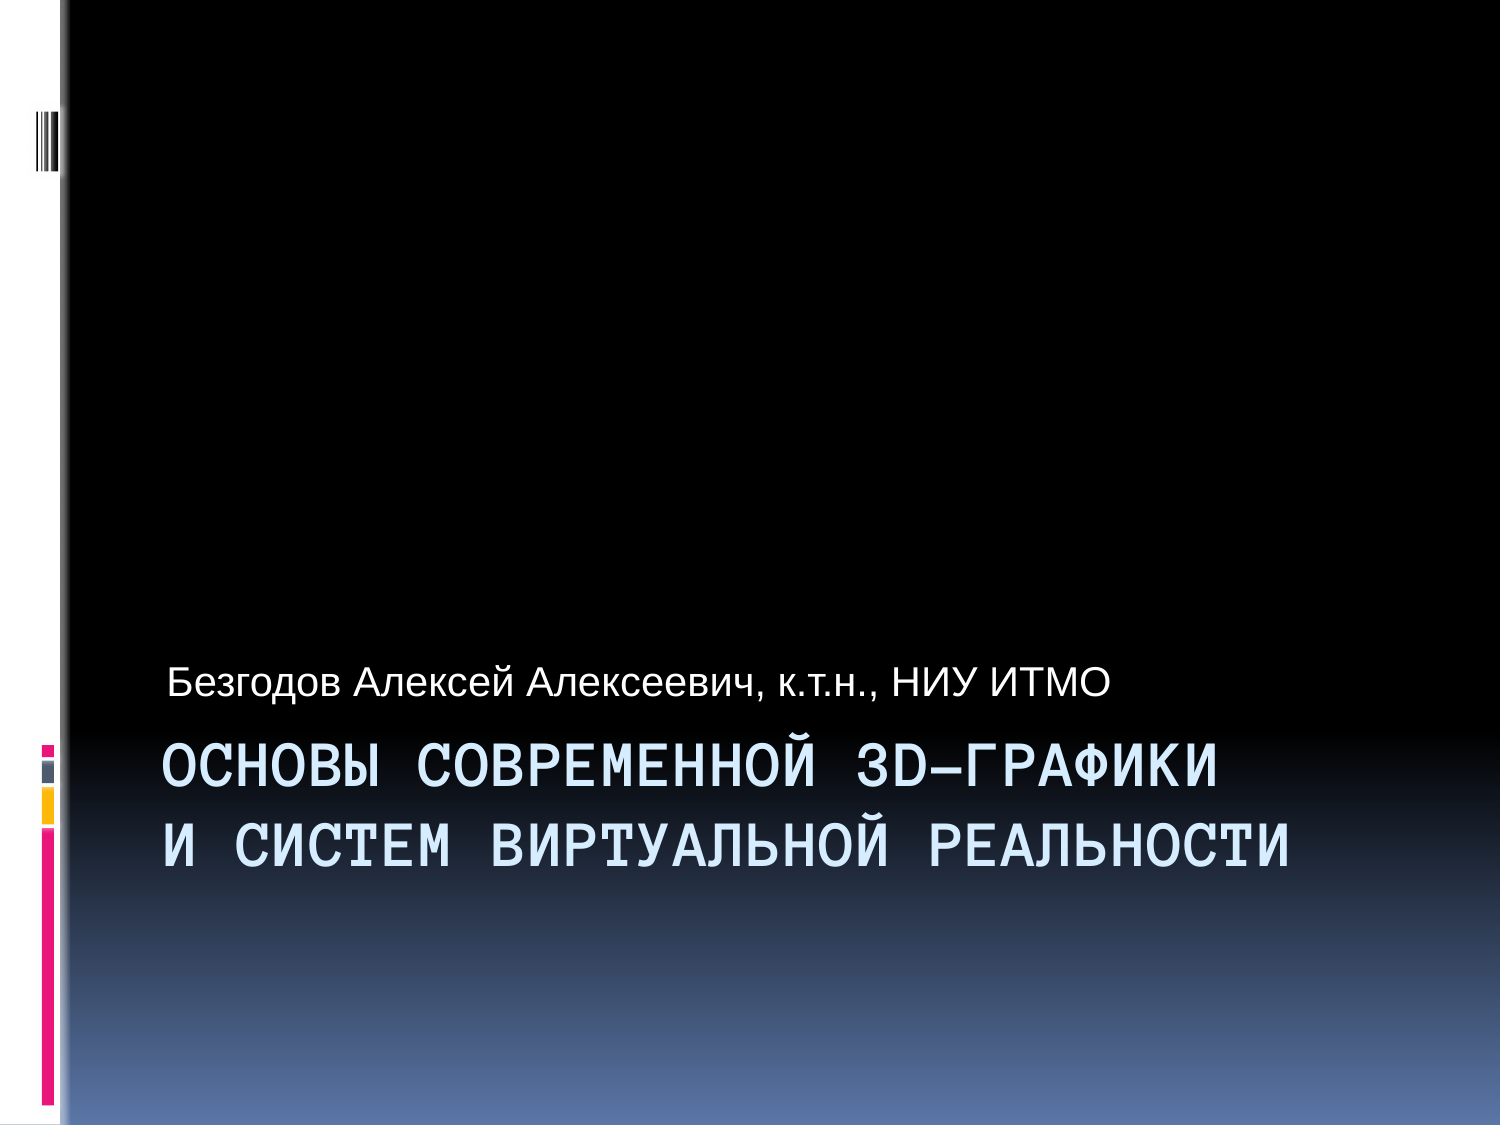

Безгодов Алексей Алексеевич, к.т.н., НИУ ИТМО
# Основы современной 3D-графики и систем виртуальной реальности